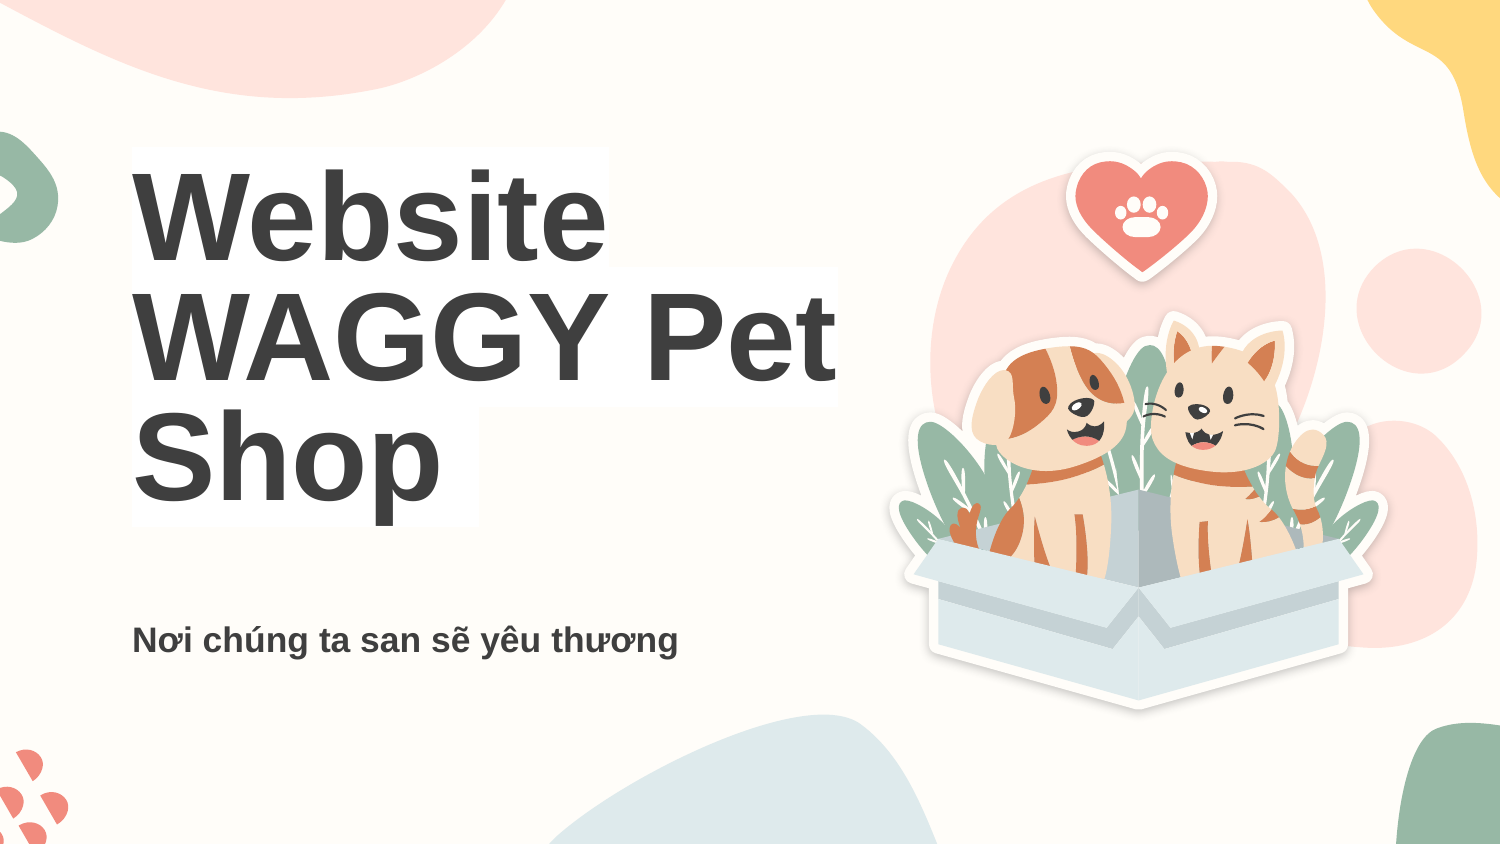

# Website WAGGY Pet Shop

Nơi chúng ta san sẽ yêu thương